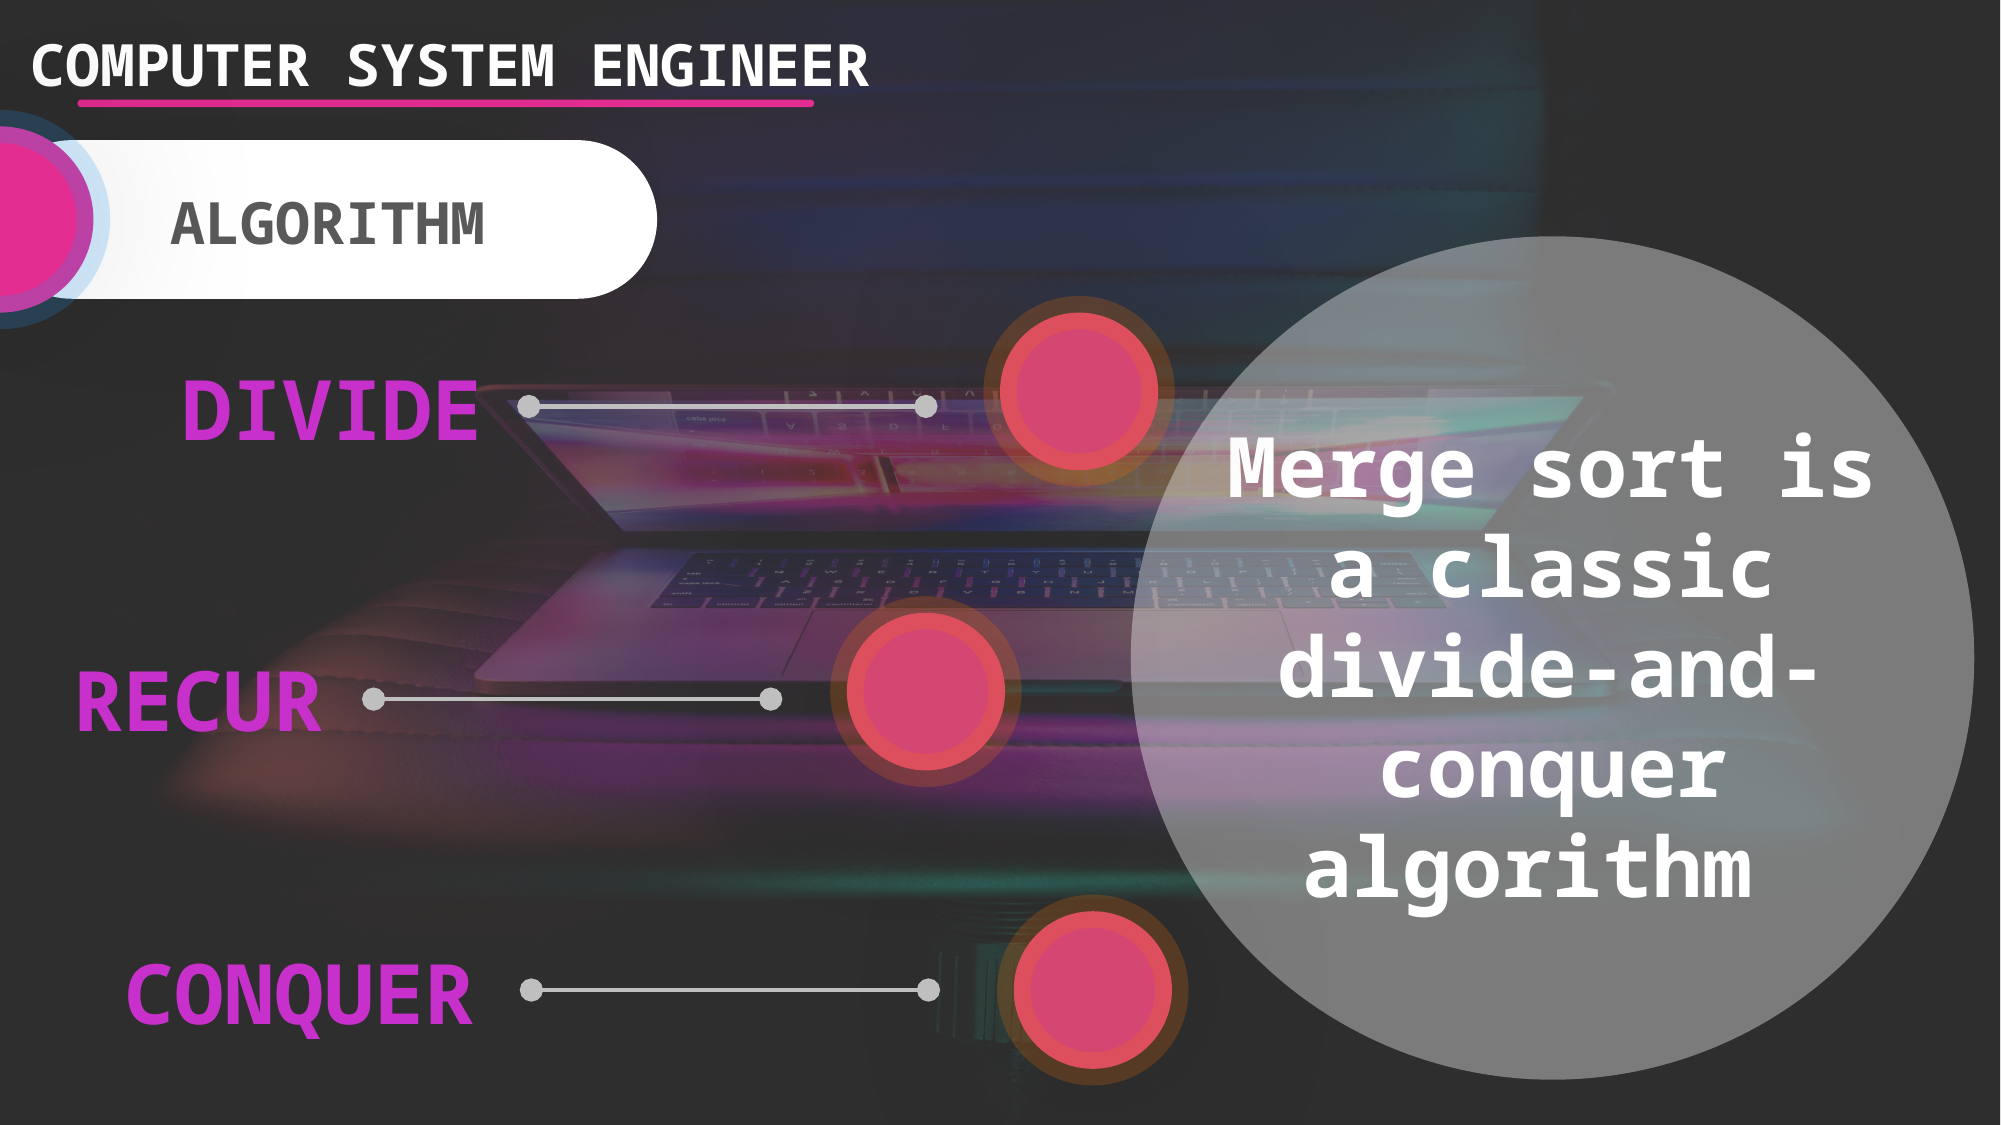

COMPUTER SYSTEM ENGINEER

ALGORITHM

Merge sort is a classic divide-and-conquer algorithm

DIVIDE

RECUR

CONQUER